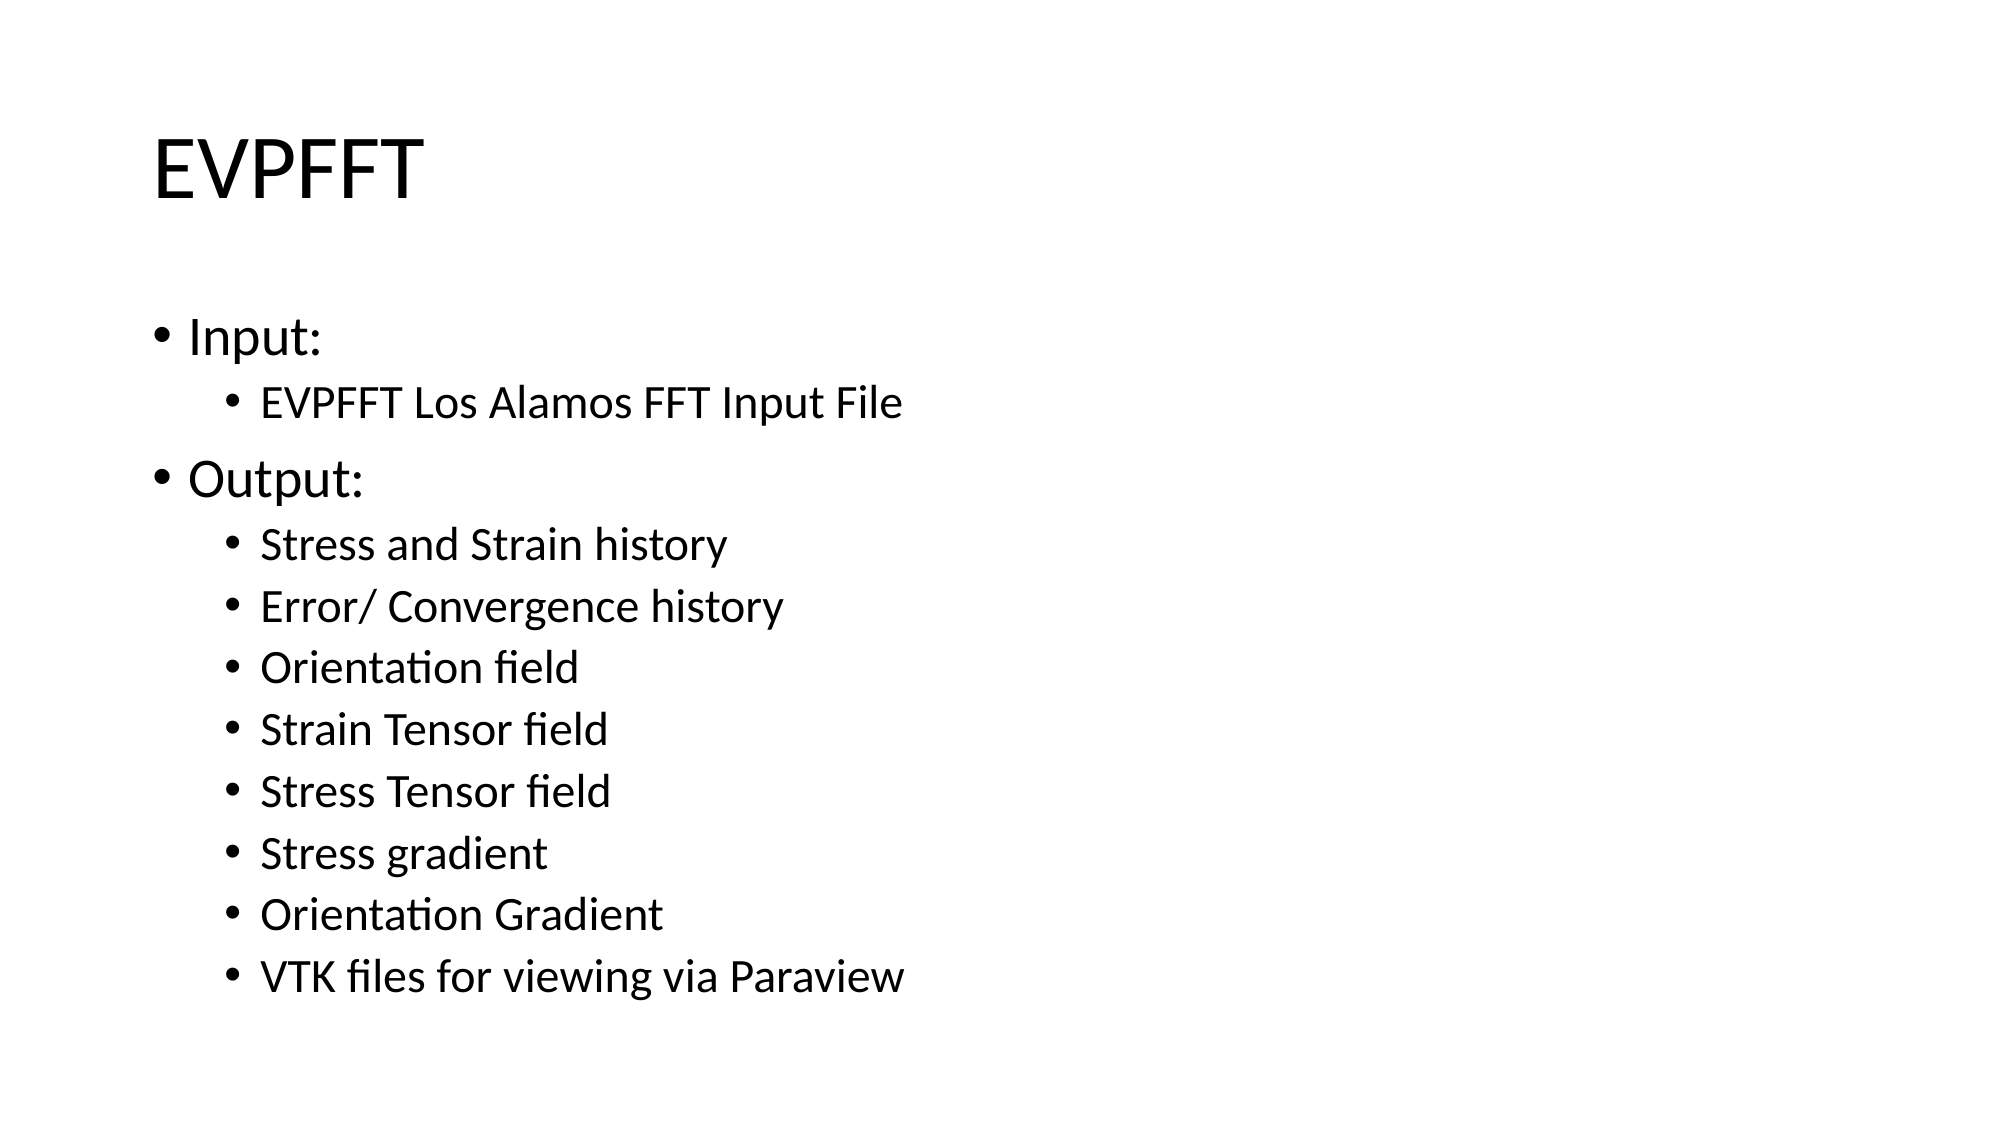

# EVPFFT
Input:
EVPFFT Los Alamos FFT Input File
Output:
Stress and Strain history
Error/ Convergence history
Orientation field
Strain Tensor field
Stress Tensor field
Stress gradient
Orientation Gradient
VTK files for viewing via Paraview